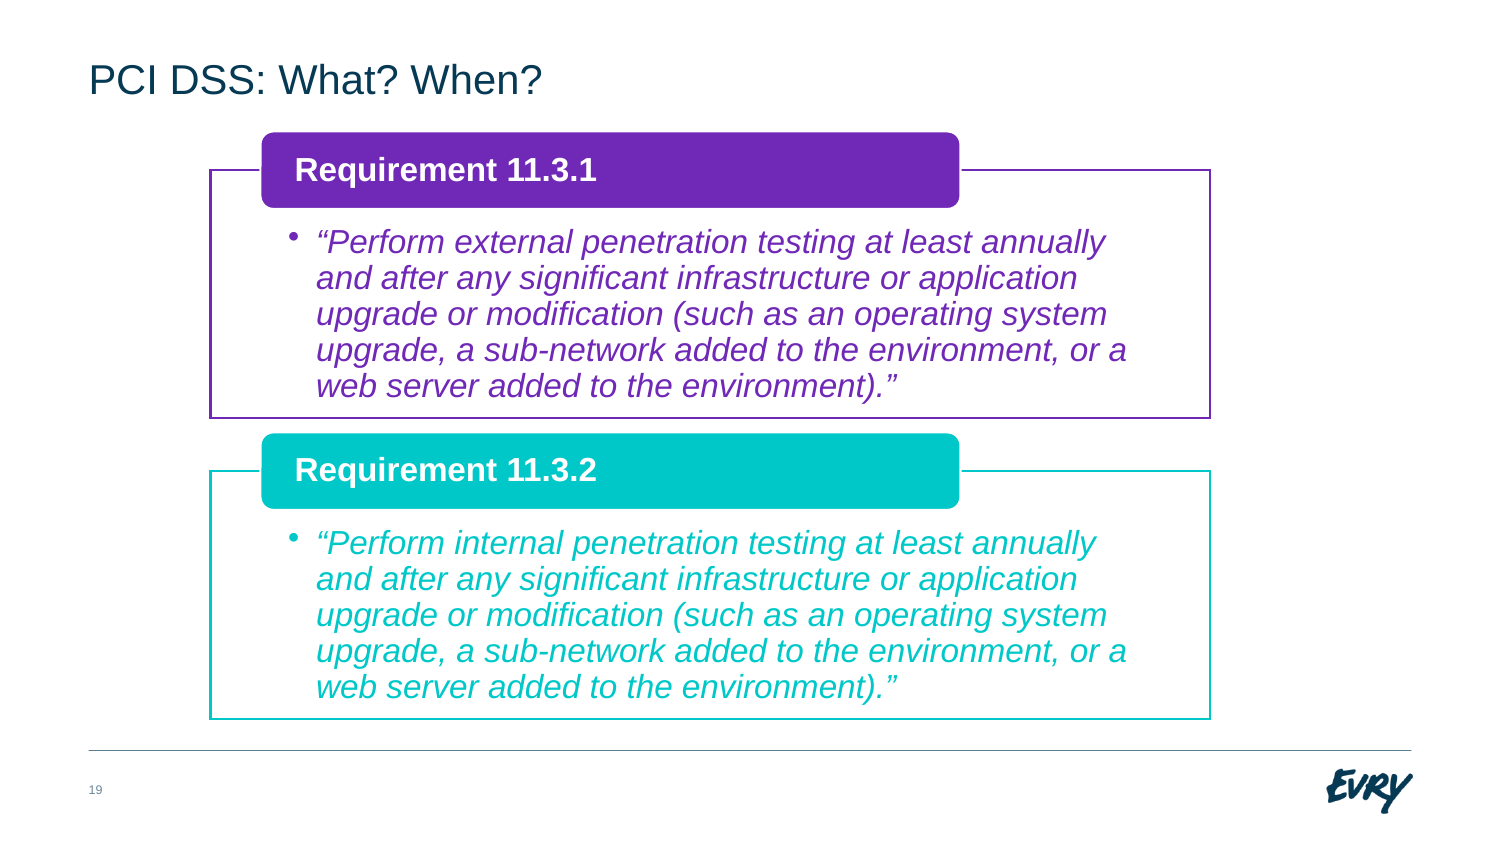

# PCI DSS: What? When?
“Perform external penetration testing at least annually and after any significant infrastructure or application upgrade or modification (such as an operating system upgrade, a sub-network added to the environment, or a web server added to the environment).”
Requirement 11.3.1
“Perform internal penetration testing at least annually and after any significant infrastructure or application upgrade or modification (such as an operating system upgrade, a sub-network added to the environment, or a web server added to the environment).”
Requirement 11.3.2
19